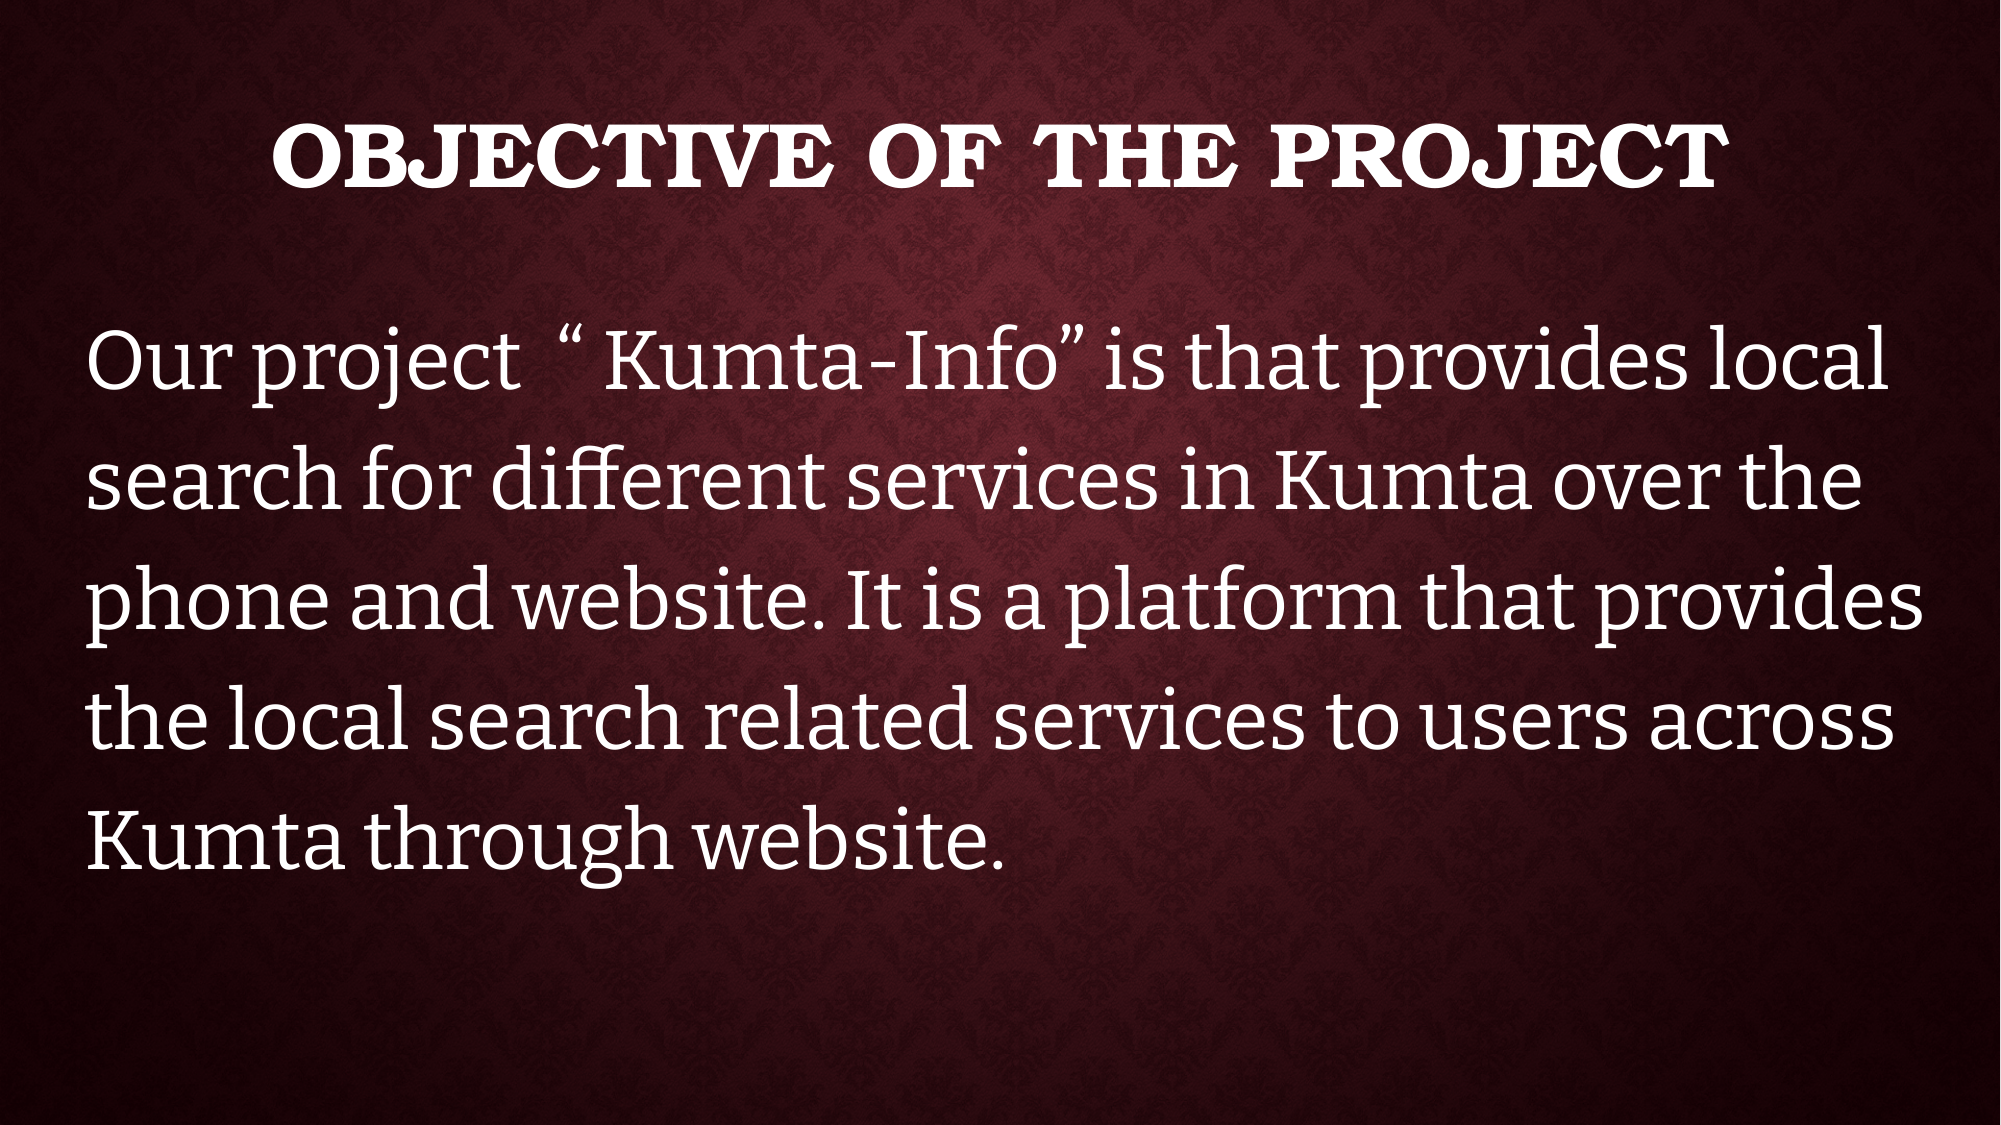

# Objective of the Project

Our project  “ Kumta­-Info” is that provides local search for different services in Kumta over the phone and website. It is a platform that provides the local search related services to users across Kumta through website.